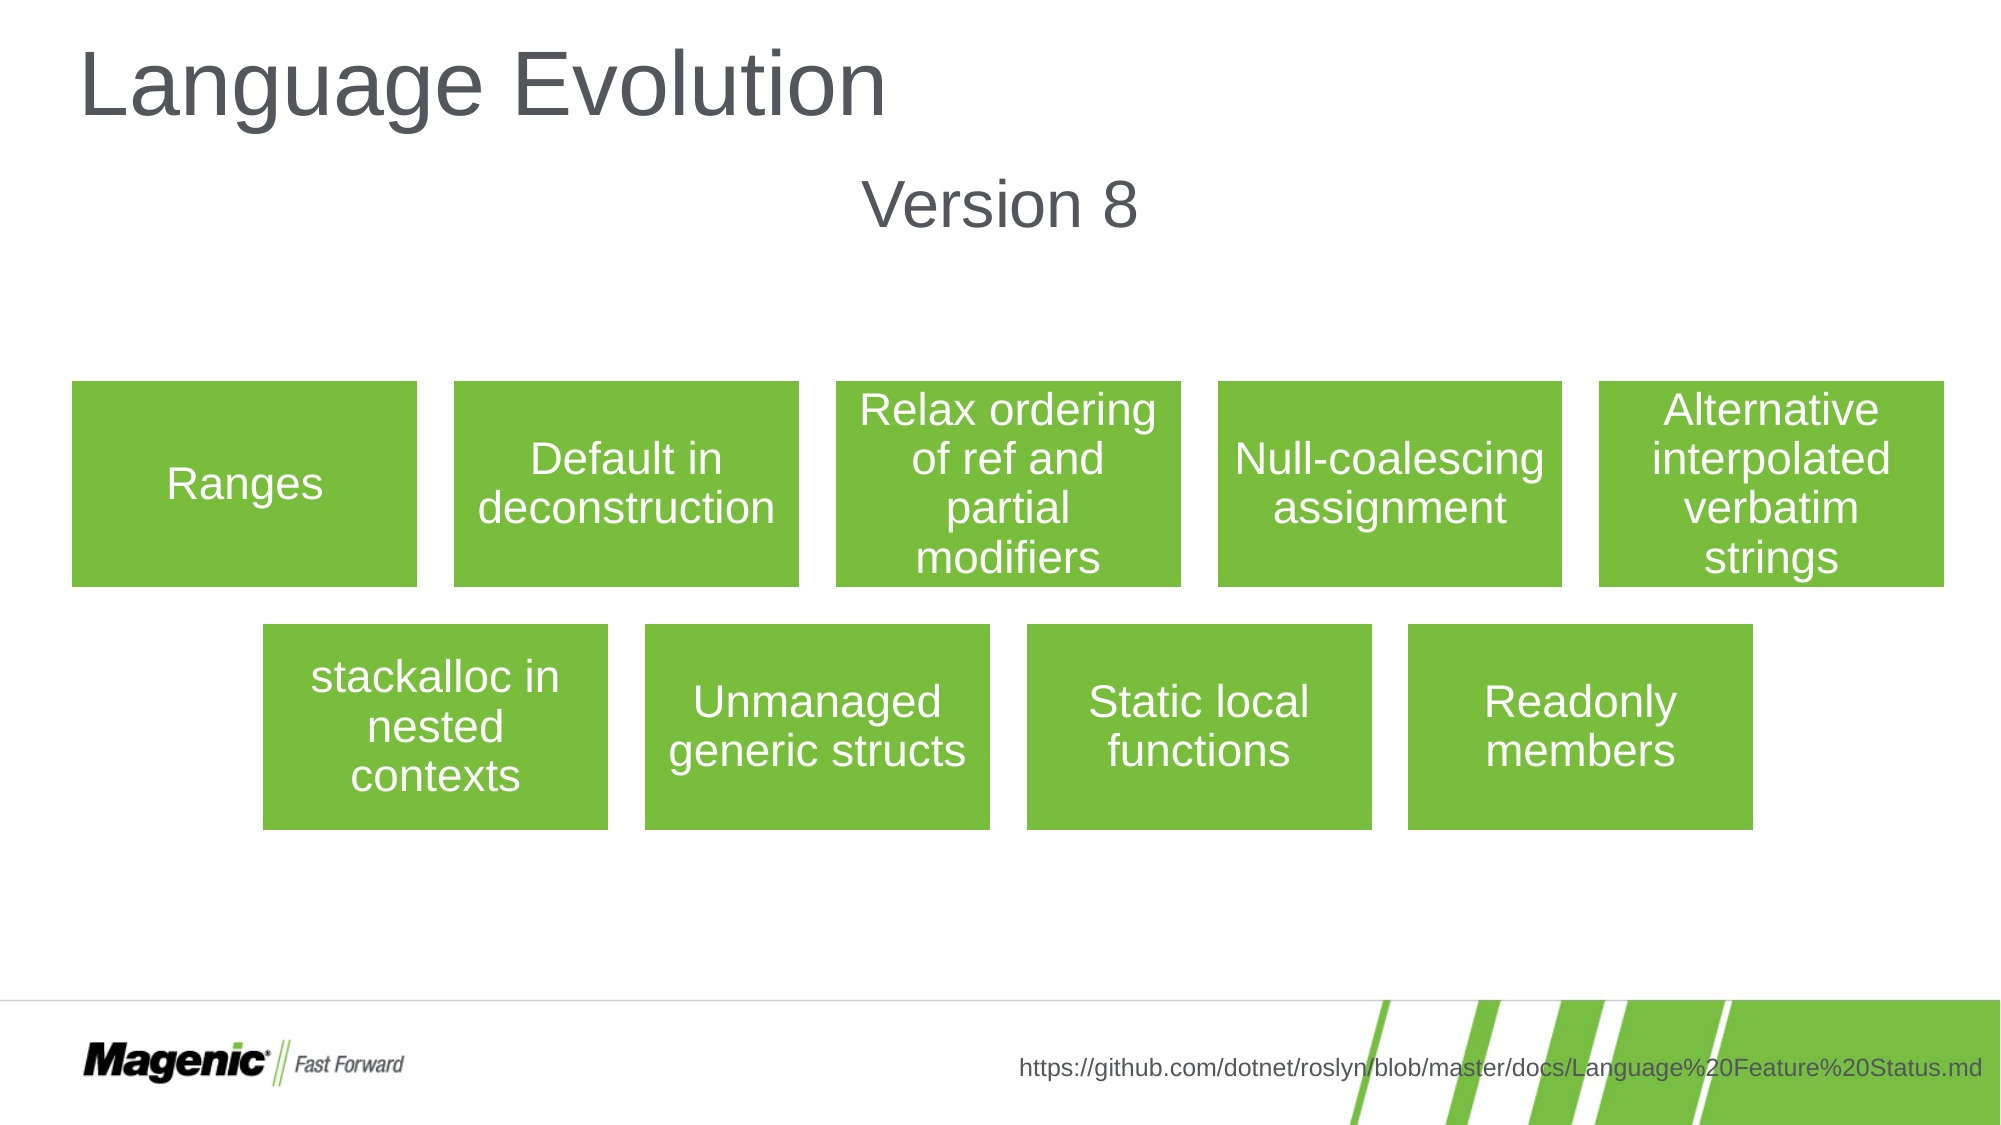

# Language Evolution
Version 8
Ranges
Default in deconstruction
Relax ordering of ref and partial modifiers
Null-coalescing assignment
Alternative interpolated verbatim strings
stackalloc in nested contexts
Unmanaged generic structs
Static local functions
Readonly members
https://github.com/dotnet/roslyn/blob/master/docs/Language%20Feature%20Status.md